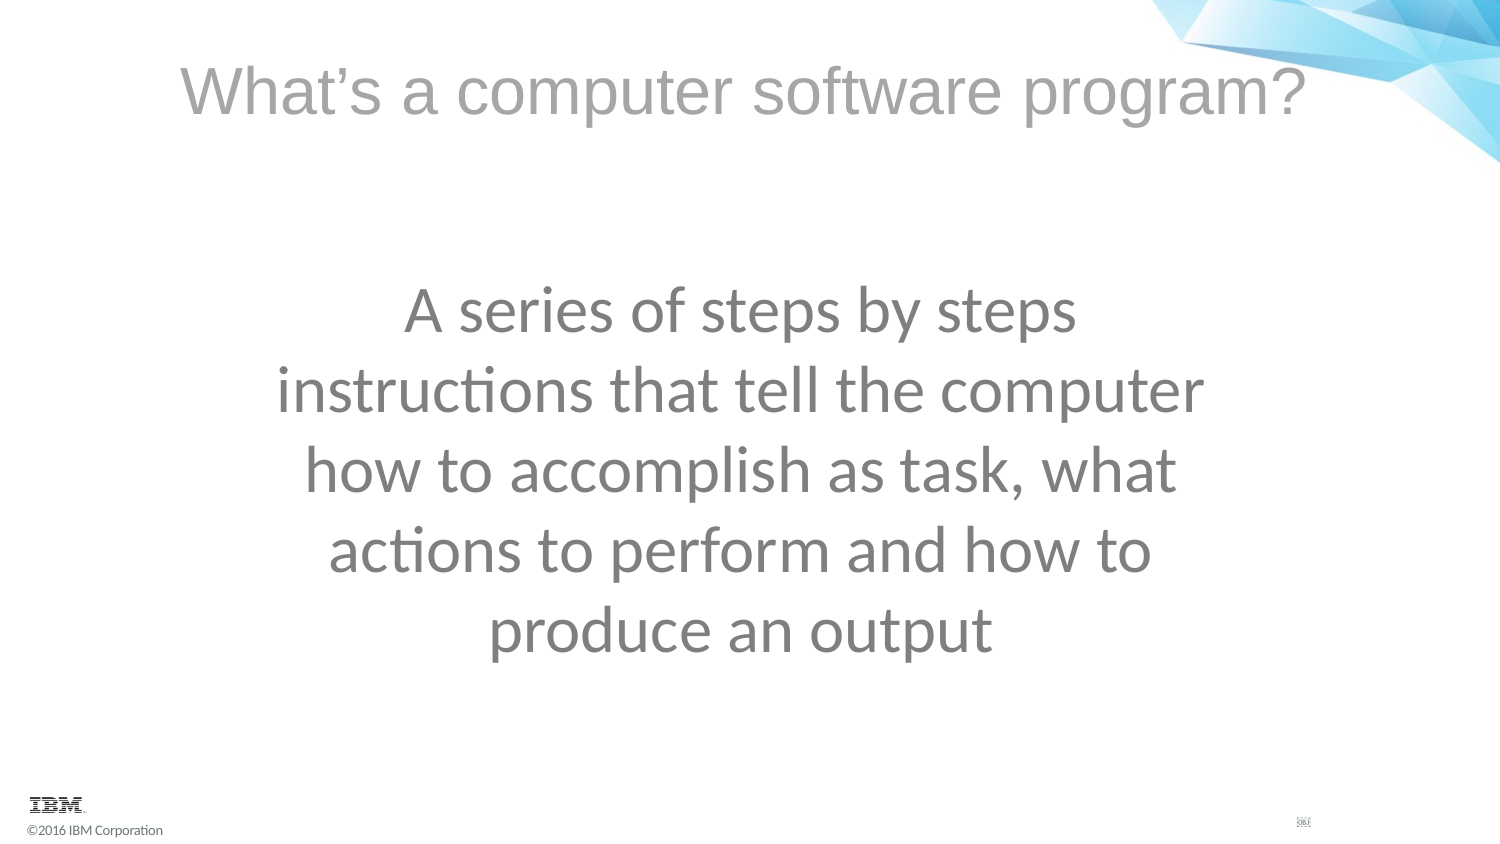

# What’s a computer software program?
A series of steps by steps instructions that tell the computer how to accomplish as task, what actions to perform and how to produce an output